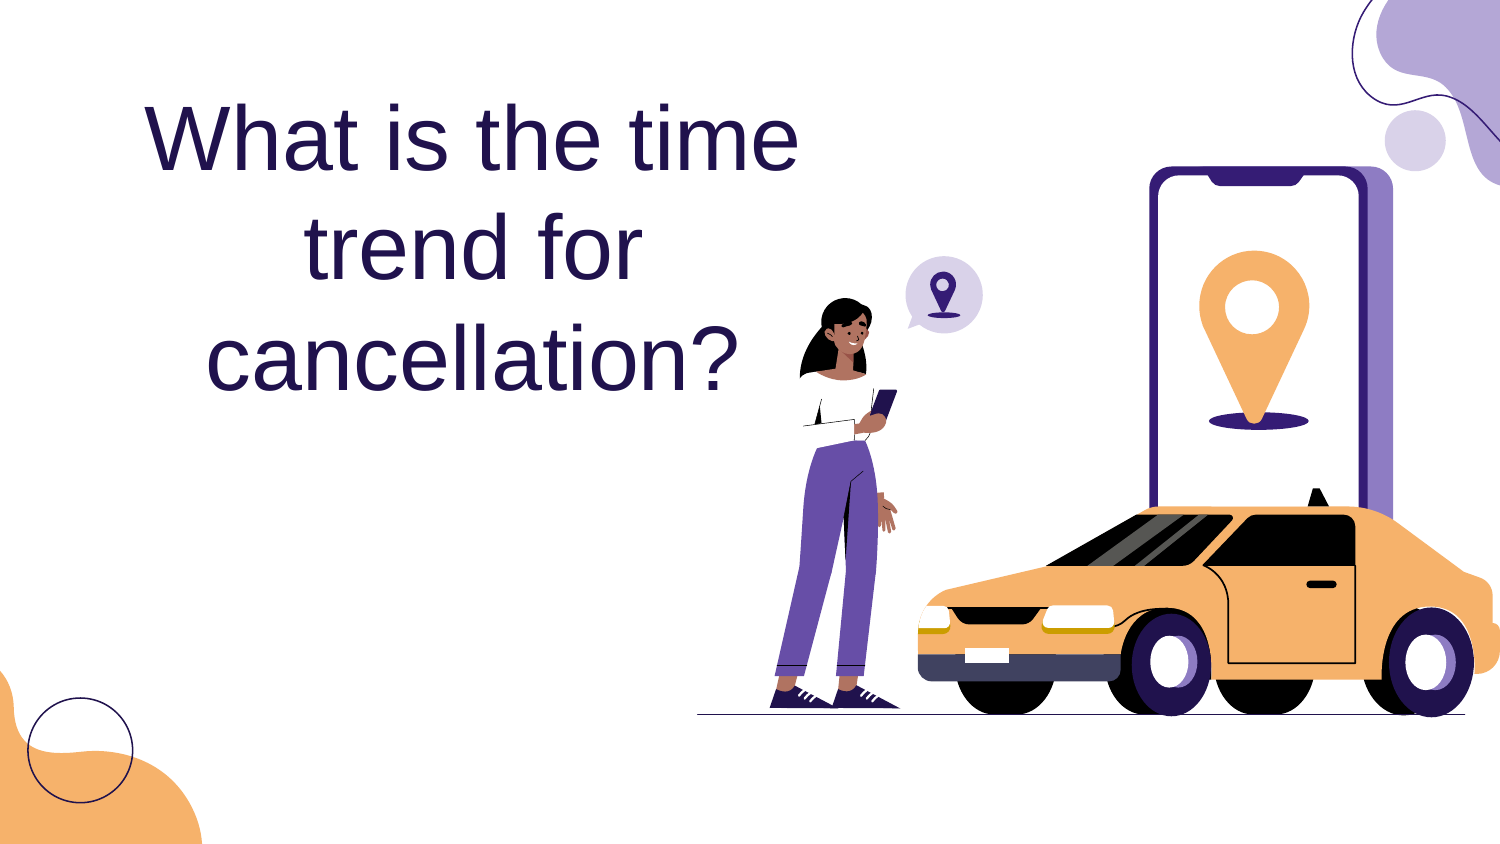

# What is the time trend for cancellation?